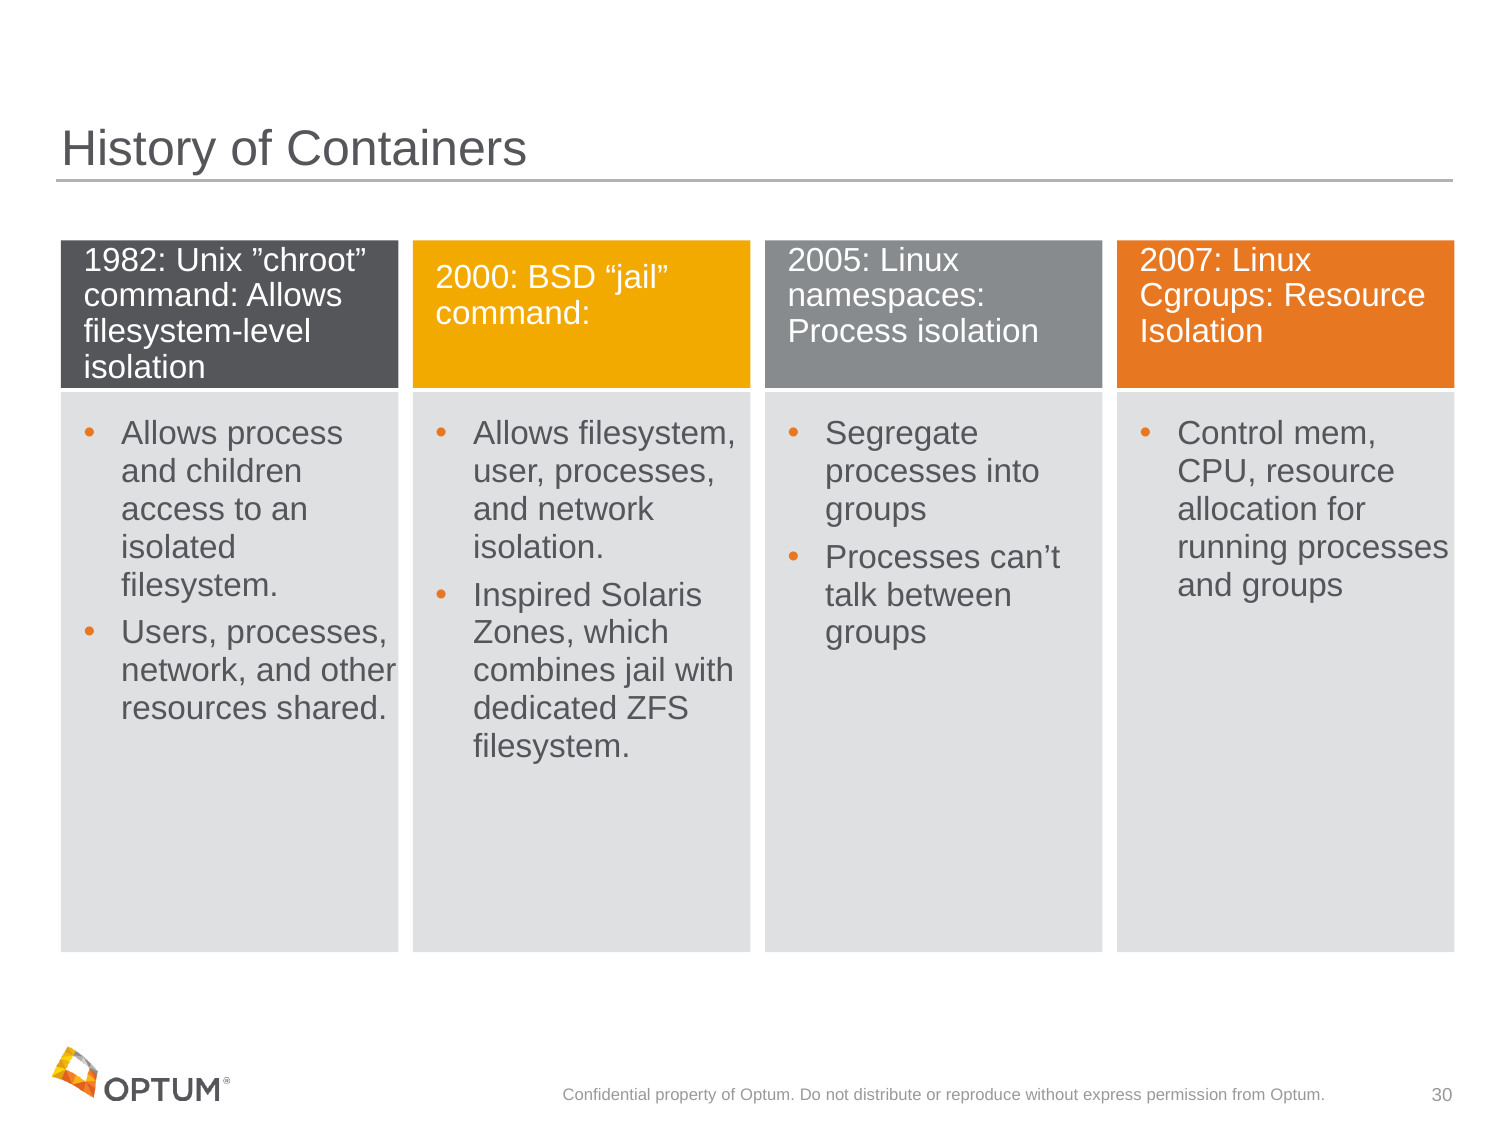

# History of Containers
1982: Unix ”chroot” command: Allows filesystem-level isolation
2000: BSD “jail” command:

2005: Linux namespaces: Process isolation

2007: Linux Cgroups: Resource Isolation

Allows process and children access to an isolated filesystem.
Users, processes, network, and other resources shared.

Allows filesystem, user, processes, and network isolation.
Inspired Solaris Zones, which combines jail with dedicated ZFS filesystem.

Segregate processes into groups
Processes can’t talk between groups

Control mem, CPU, resource allocation for running processes and groups
Confidential property of Optum. Do not distribute or reproduce without express permission from Optum.
30